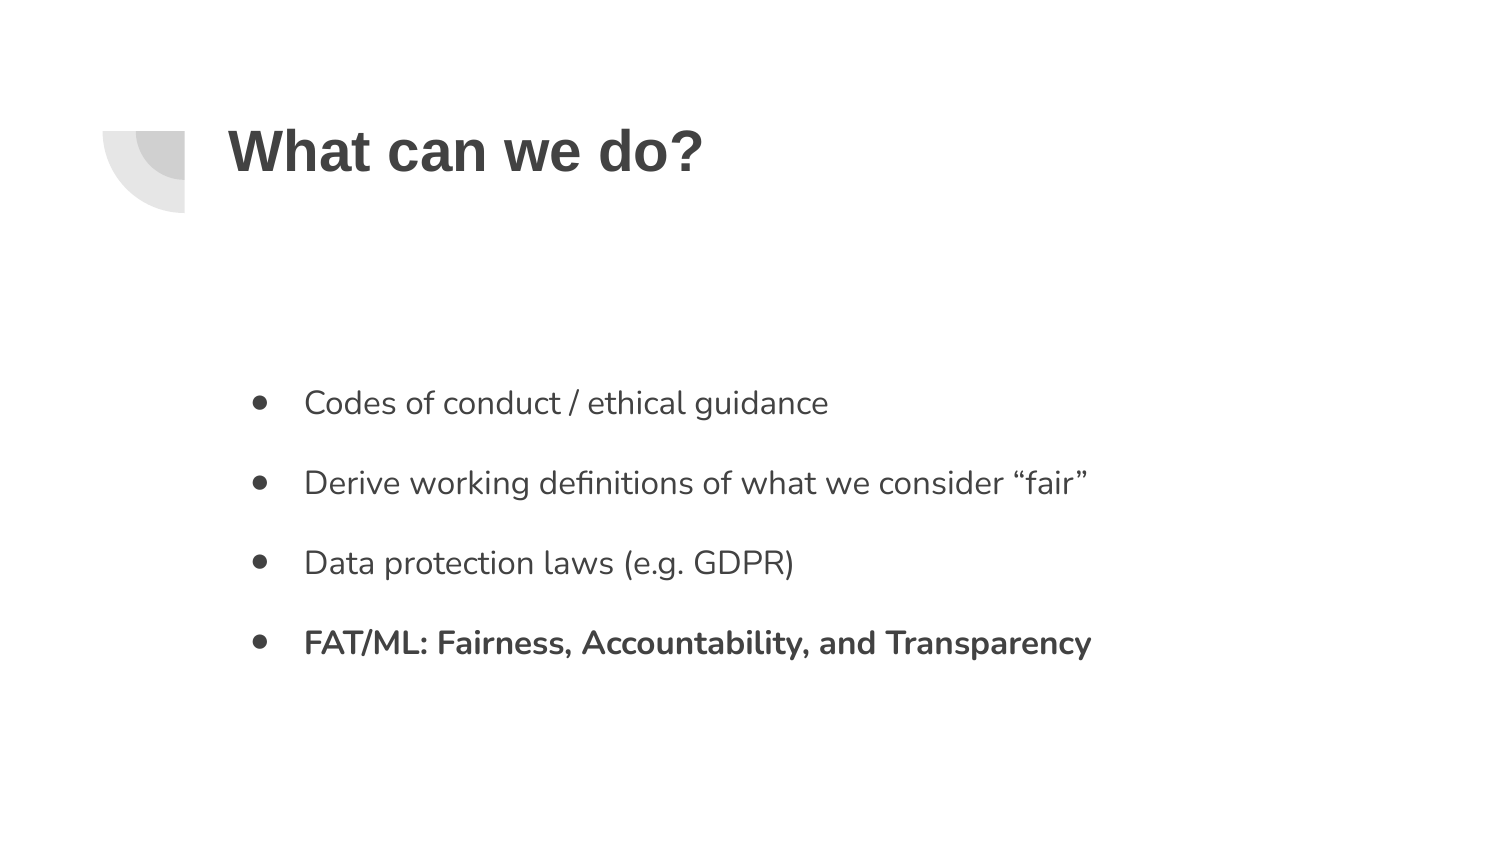

# What can we do?
Codes of conduct / ethical guidance
Derive working definitions of what we consider “fair”
Data protection laws (e.g. GDPR)
FAT/ML: Fairness, Accountability, and Transparency